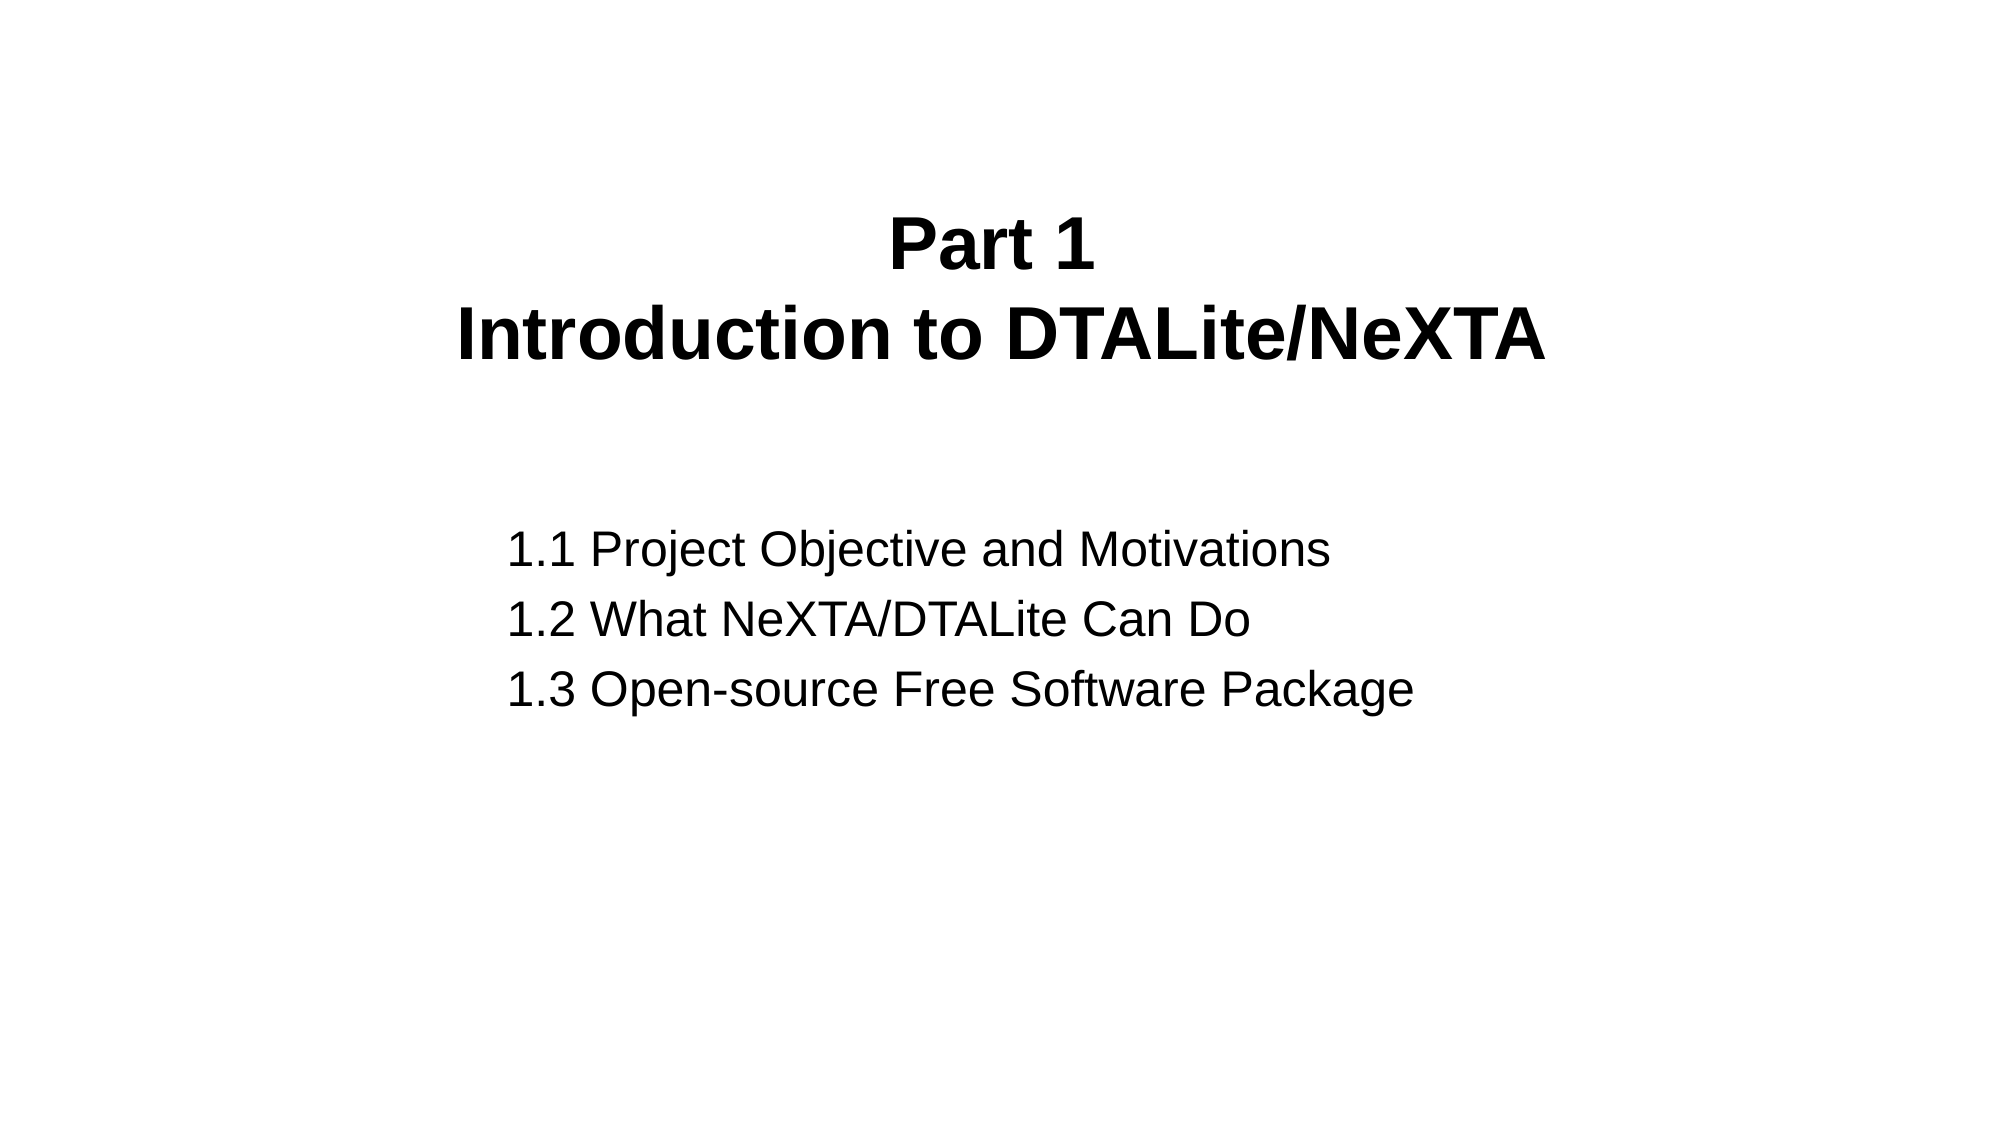

# Part 1 Introduction to DTALite/NeXTA
1.1 Project Objective and Motivations
1.2 What NeXTA/DTALite Can Do
1.3 Open-source Free Software Package
4